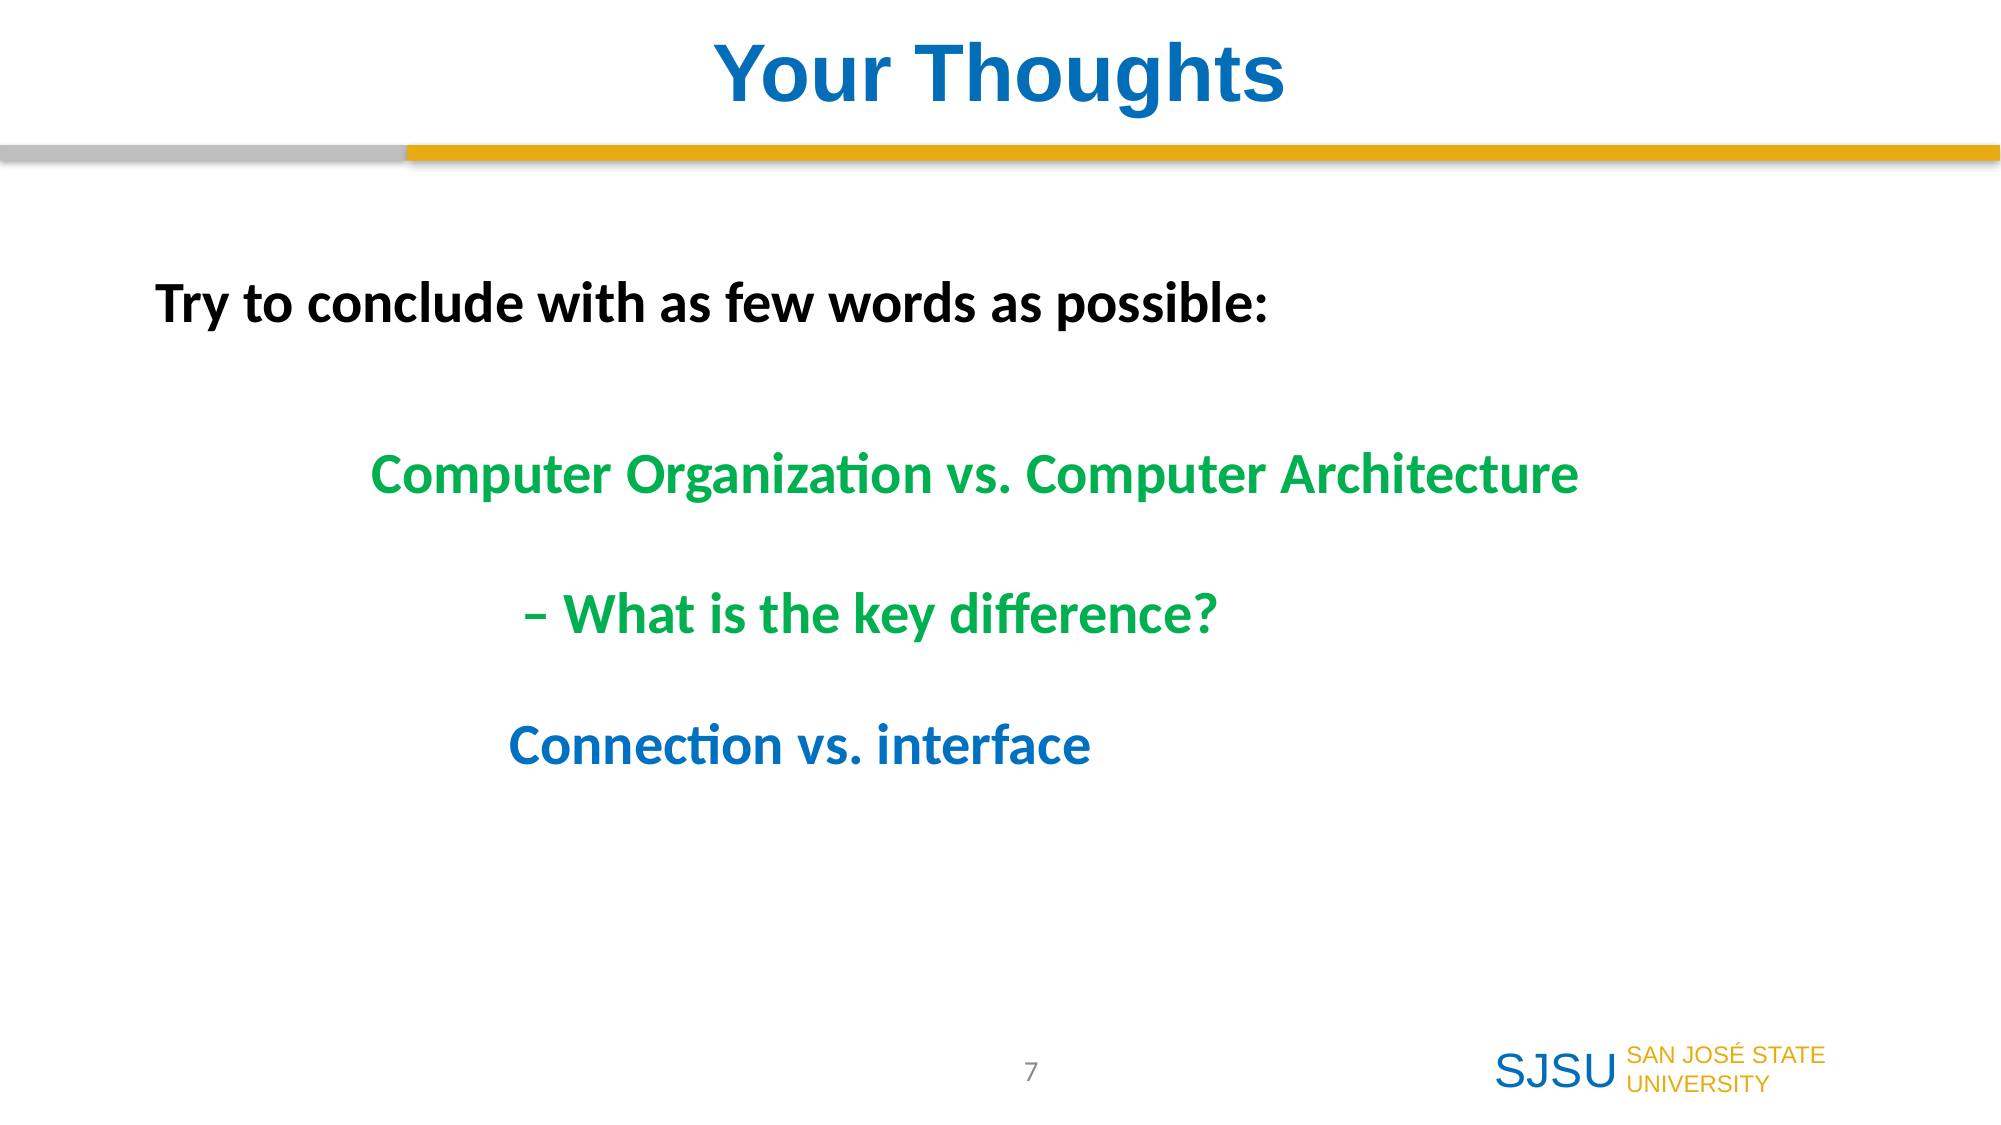

# Your Thoughts
Try to conclude with as few words as possible:
Computer Organization vs. Computer Architecture

	– What is the key difference?
Connection vs. interface
7